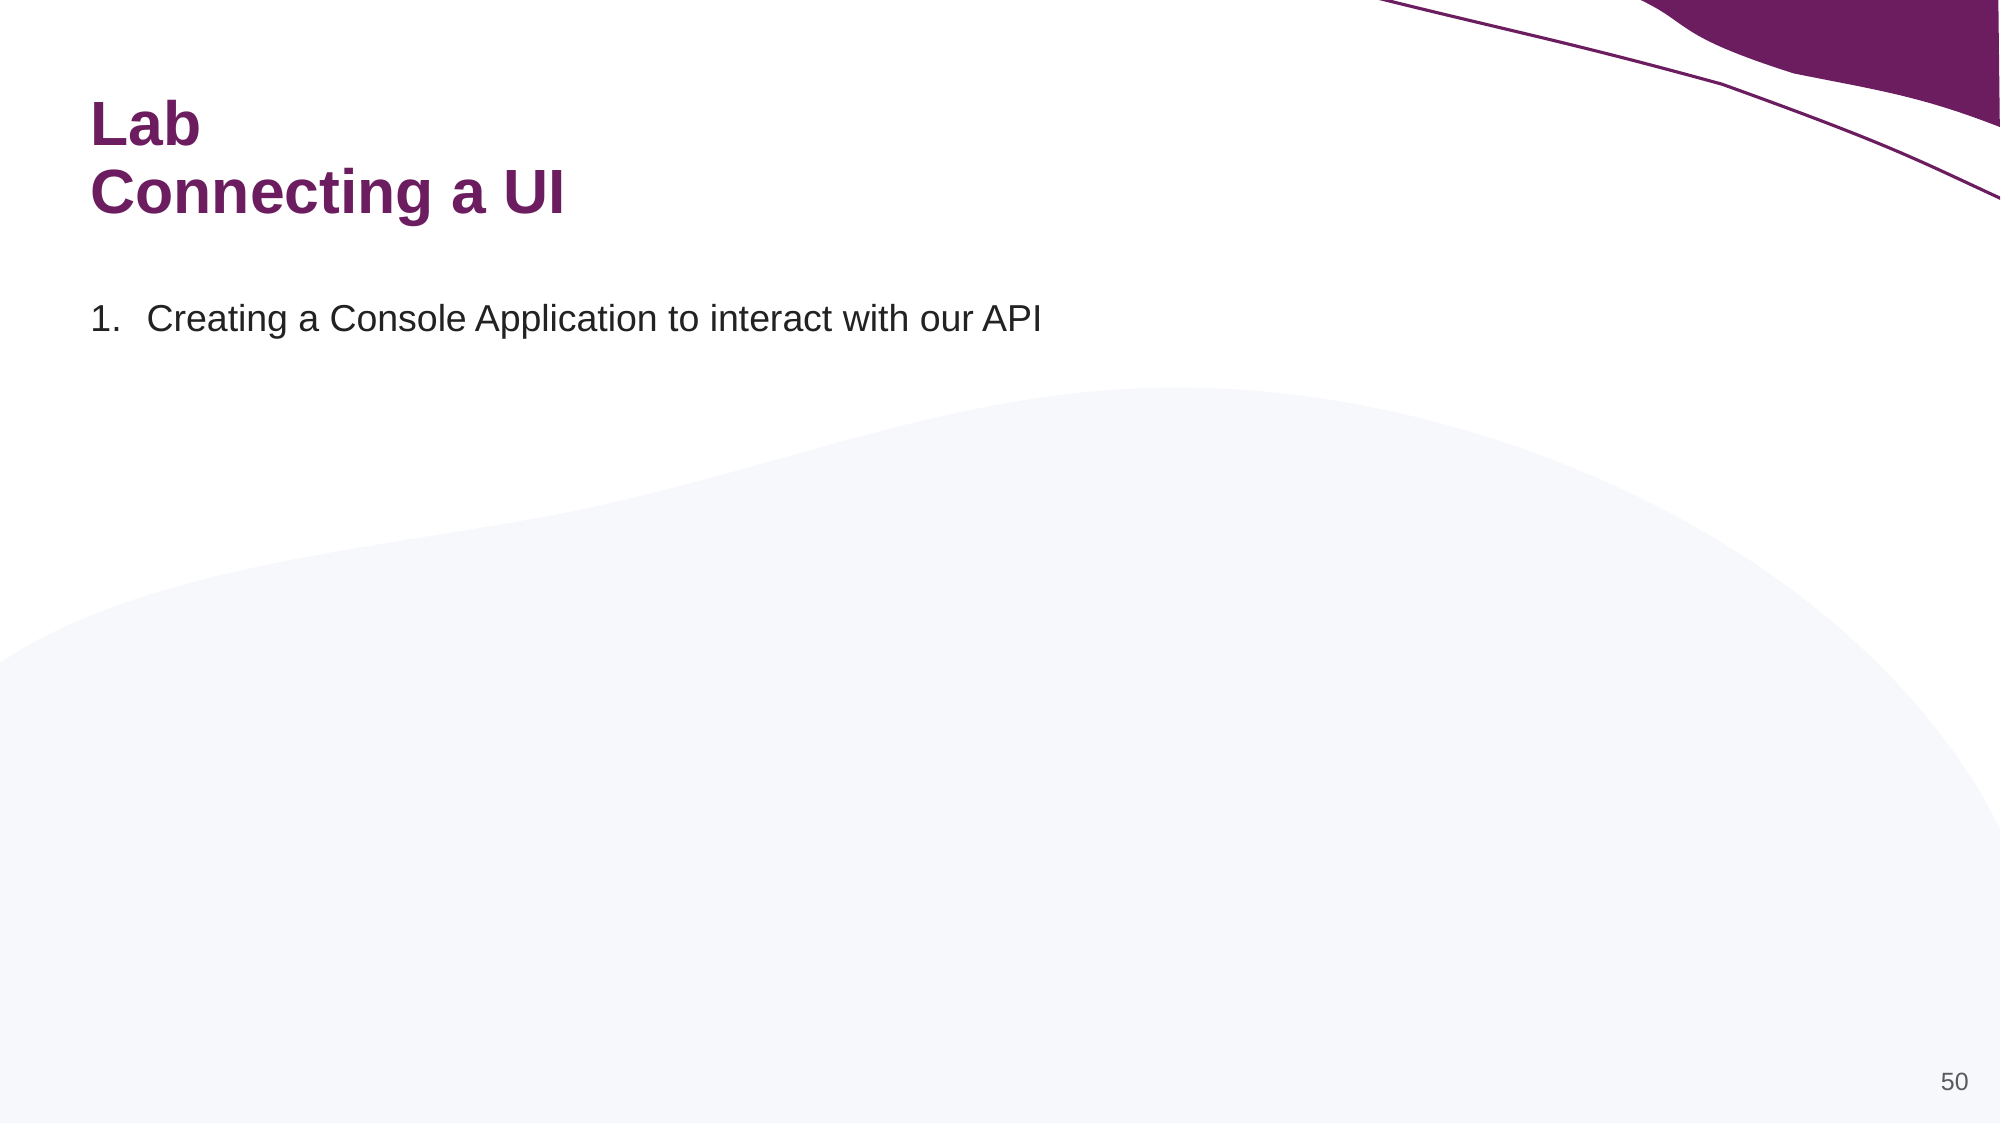

# Lab Connecting a UI
Creating a Console Application to interact with our API
50